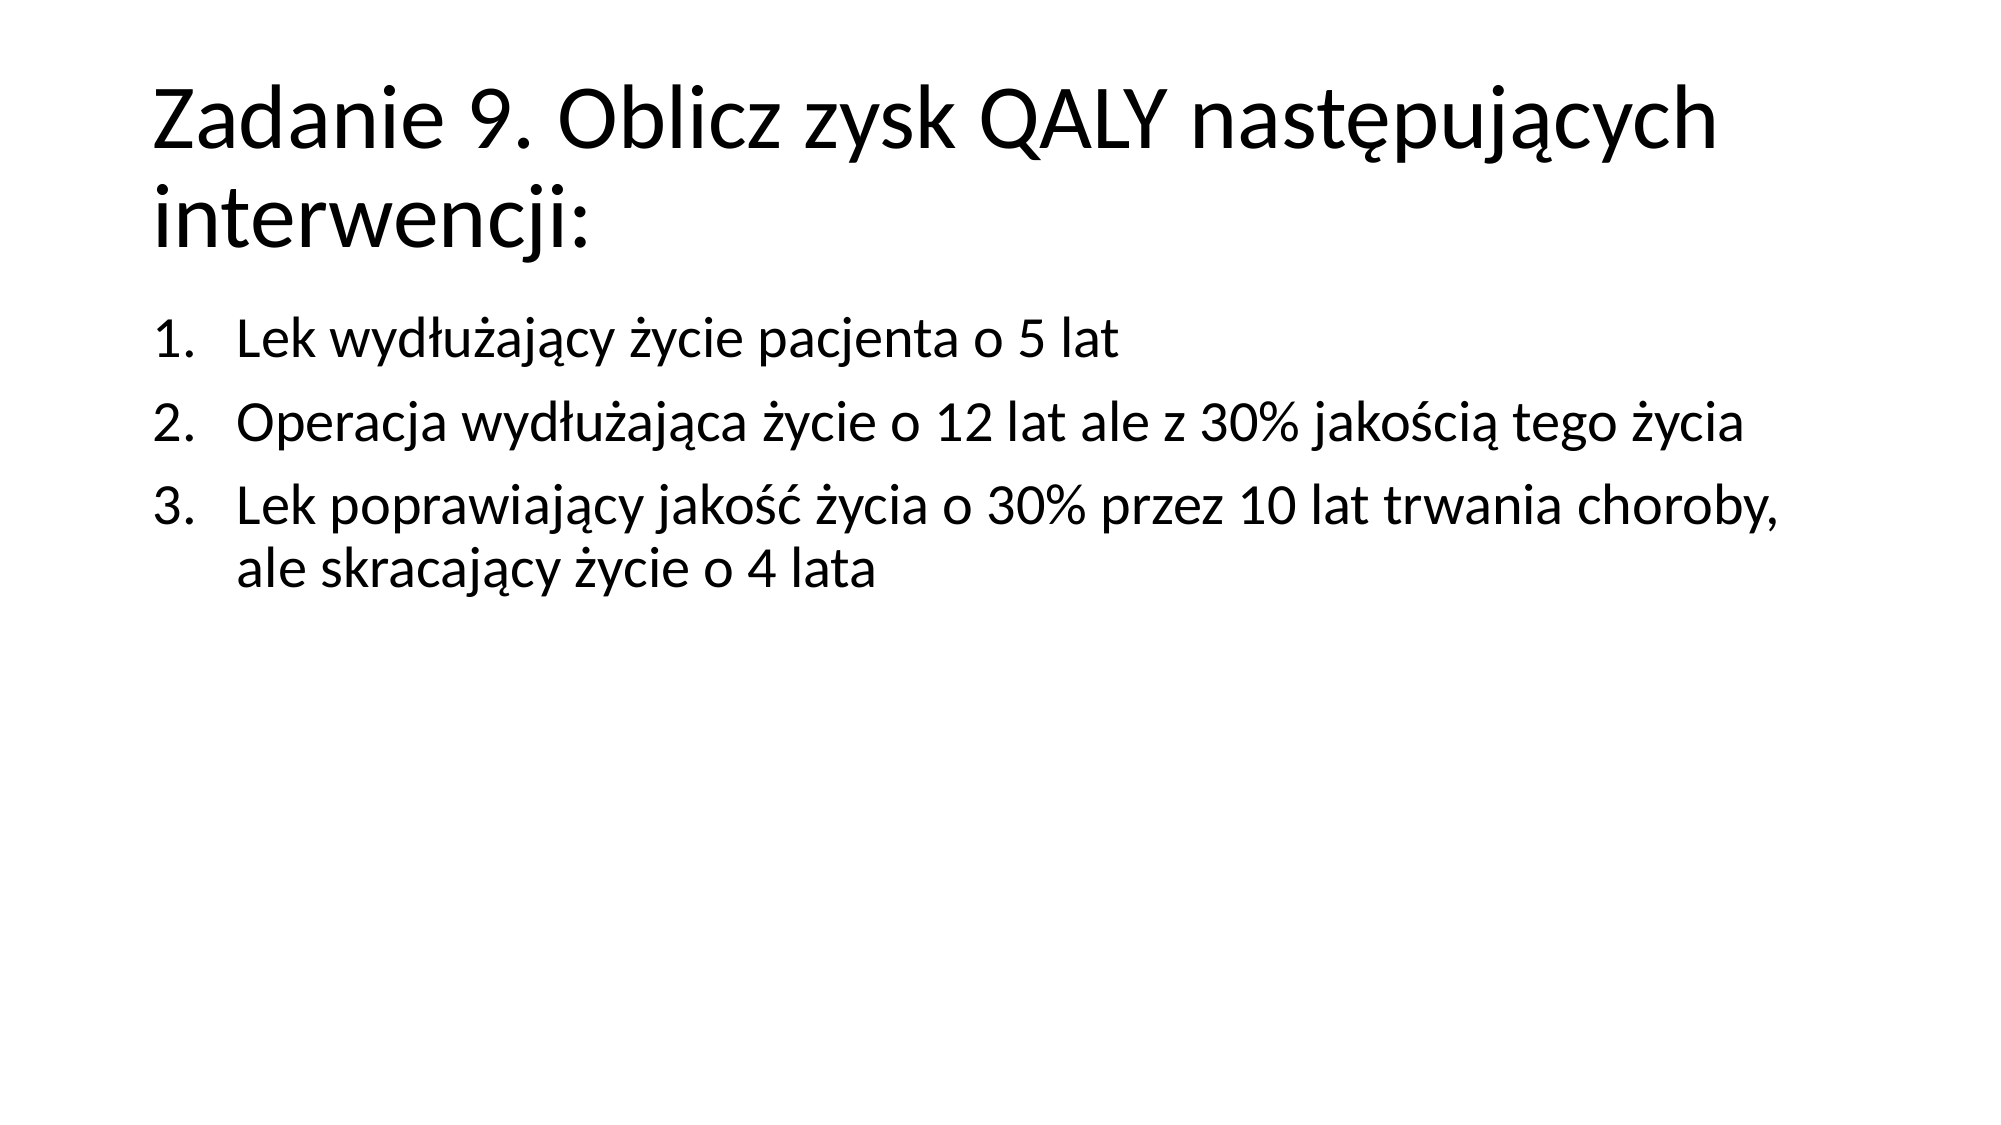

# Zadanie 9. Oblicz zysk QALY następujących interwencji:
Lek wydłużający życie pacjenta o 5 lat
Operacja wydłużająca życie o 12 lat ale z 30% jakością tego życia
Lek poprawiający jakość życia o 30% przez 10 lat trwania choroby, ale skracający życie o 4 lata